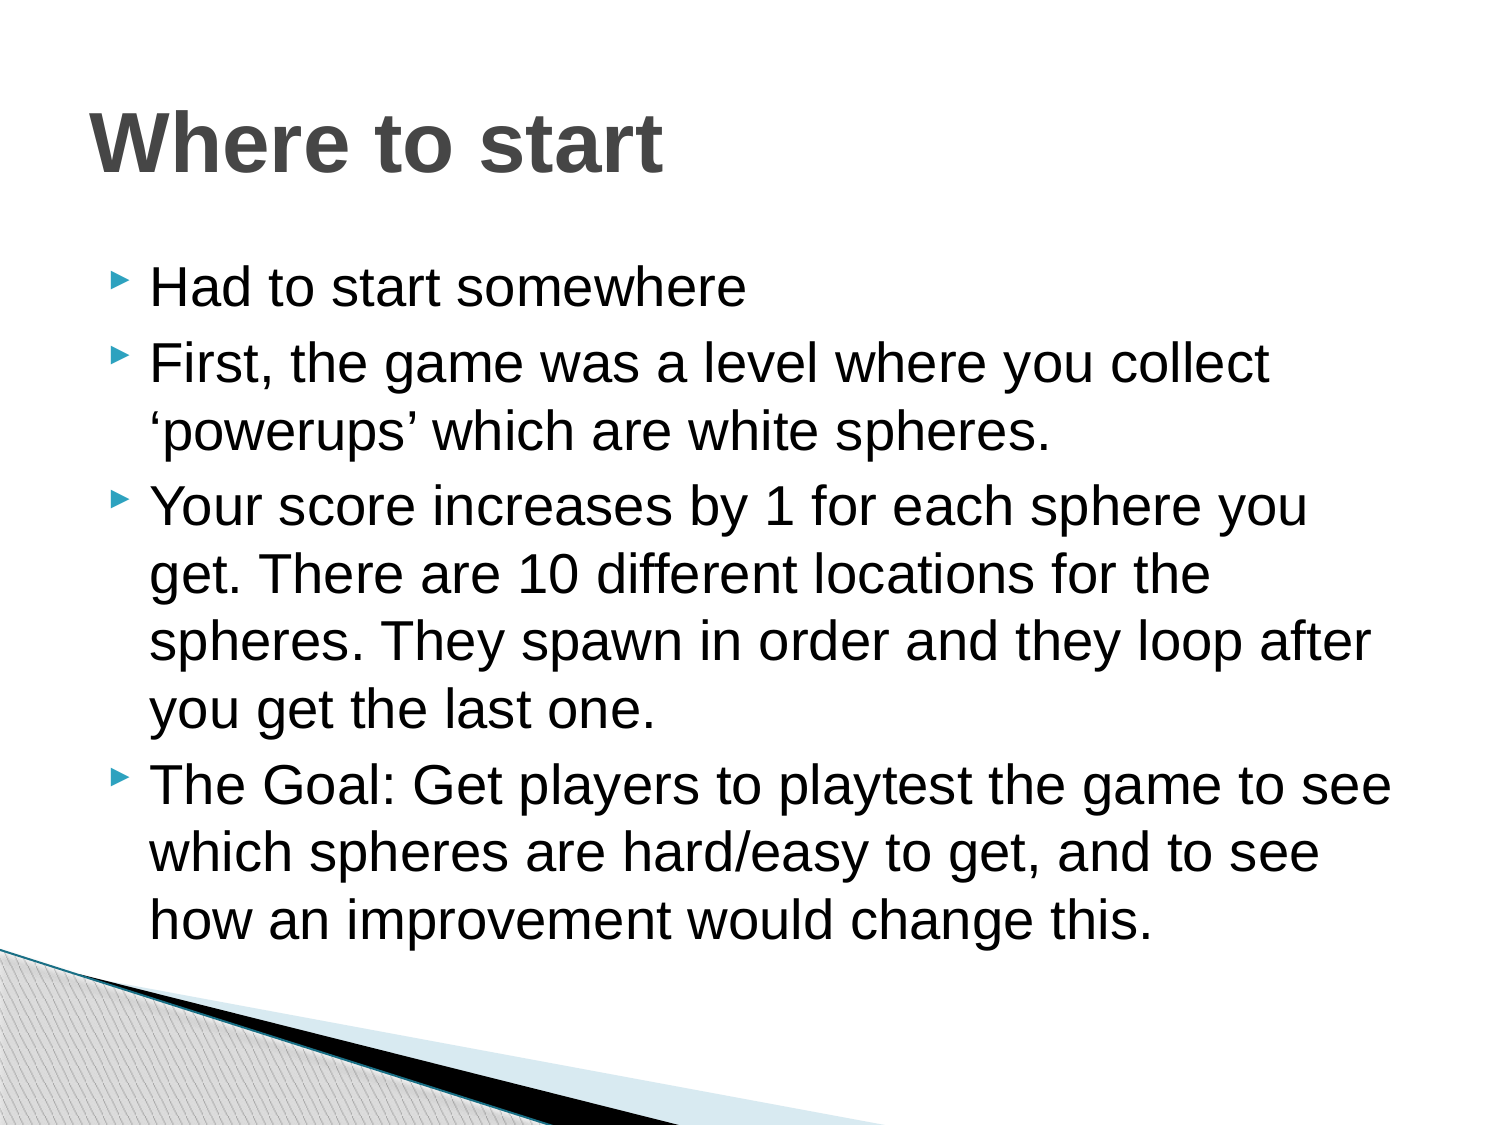

# Where to start
Had to start somewhere
First, the game was a level where you collect ‘powerups’ which are white spheres.
Your score increases by 1 for each sphere you get. There are 10 different locations for the spheres. They spawn in order and they loop after you get the last one.
The Goal: Get players to playtest the game to see which spheres are hard/easy to get, and to see how an improvement would change this.